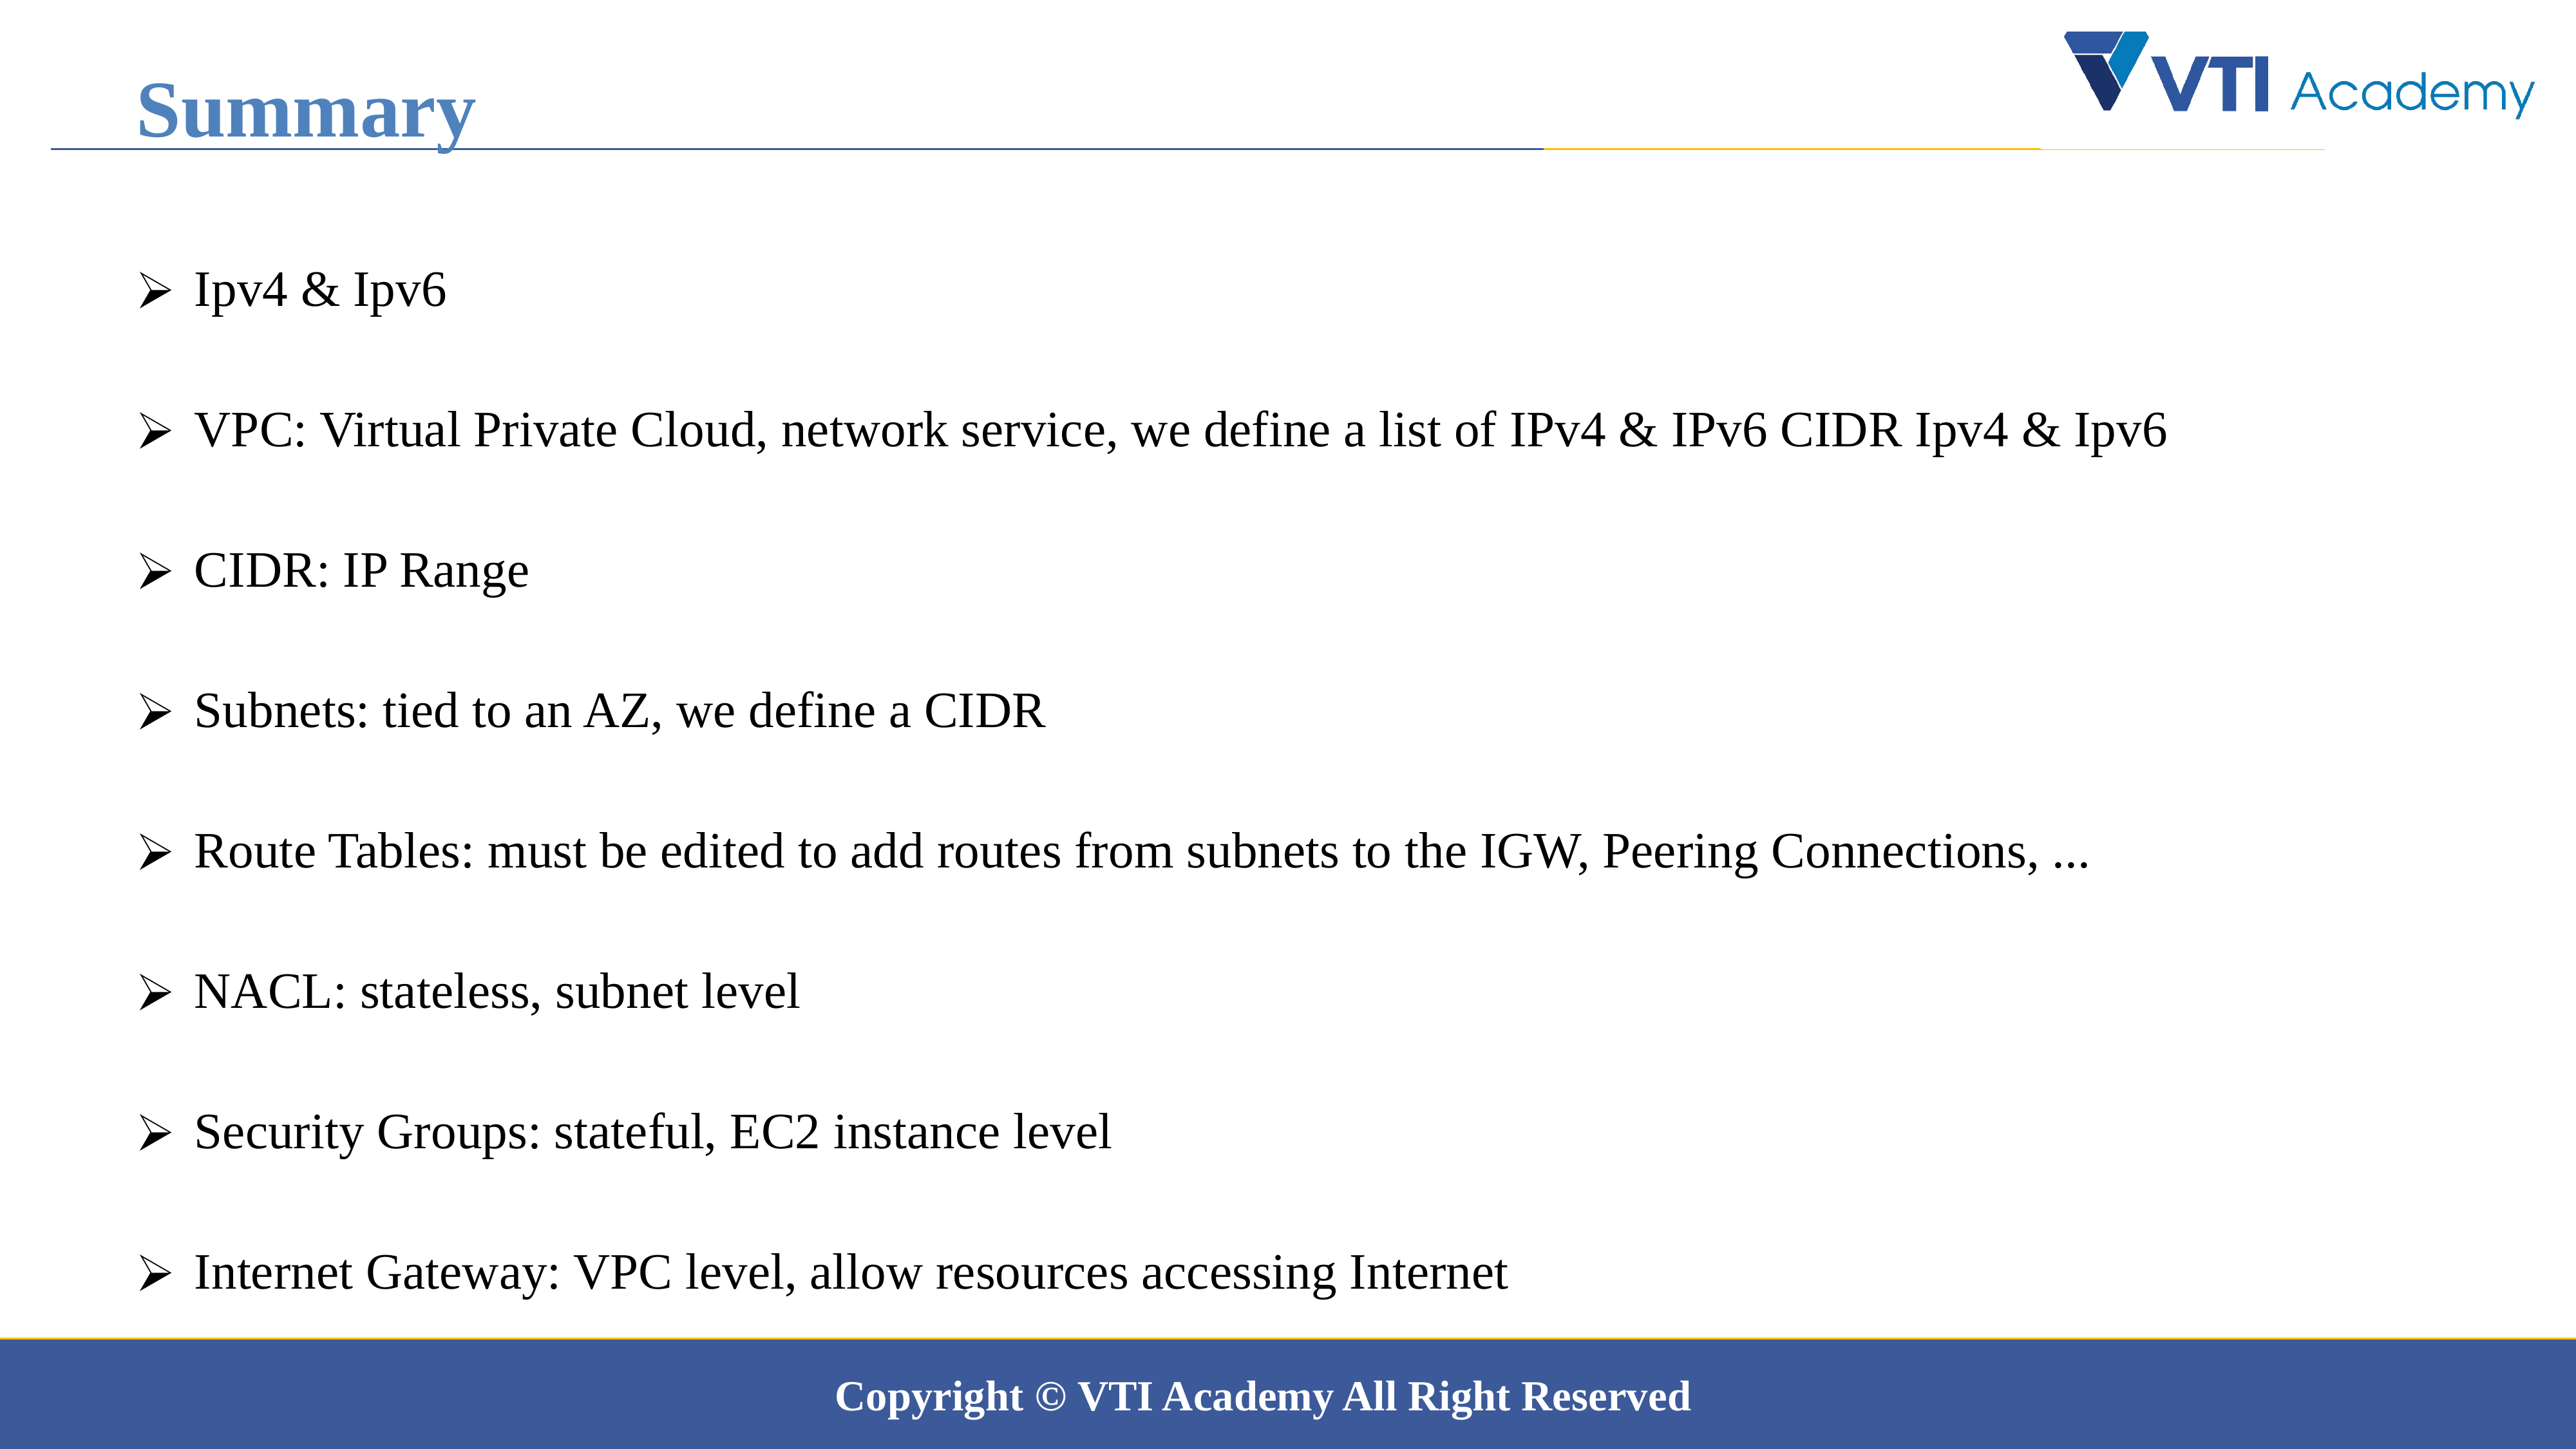

Summary
 Ipv4 & Ipv6
 VPC: Virtual Private Cloud, network service, we define a list of IPv4 & IPv6 CIDR Ipv4 & Ipv6
 CIDR: IP Range
 Subnets: tied to an AZ, we define a CIDR
 Route Tables: must be edited to add routes from subnets to the IGW, Peering Connections, ...
 NACL: stateless, subnet level
 Security Groups: stateful, EC2 instance level
 Internet Gateway: VPC level, allow resources accessing Internet